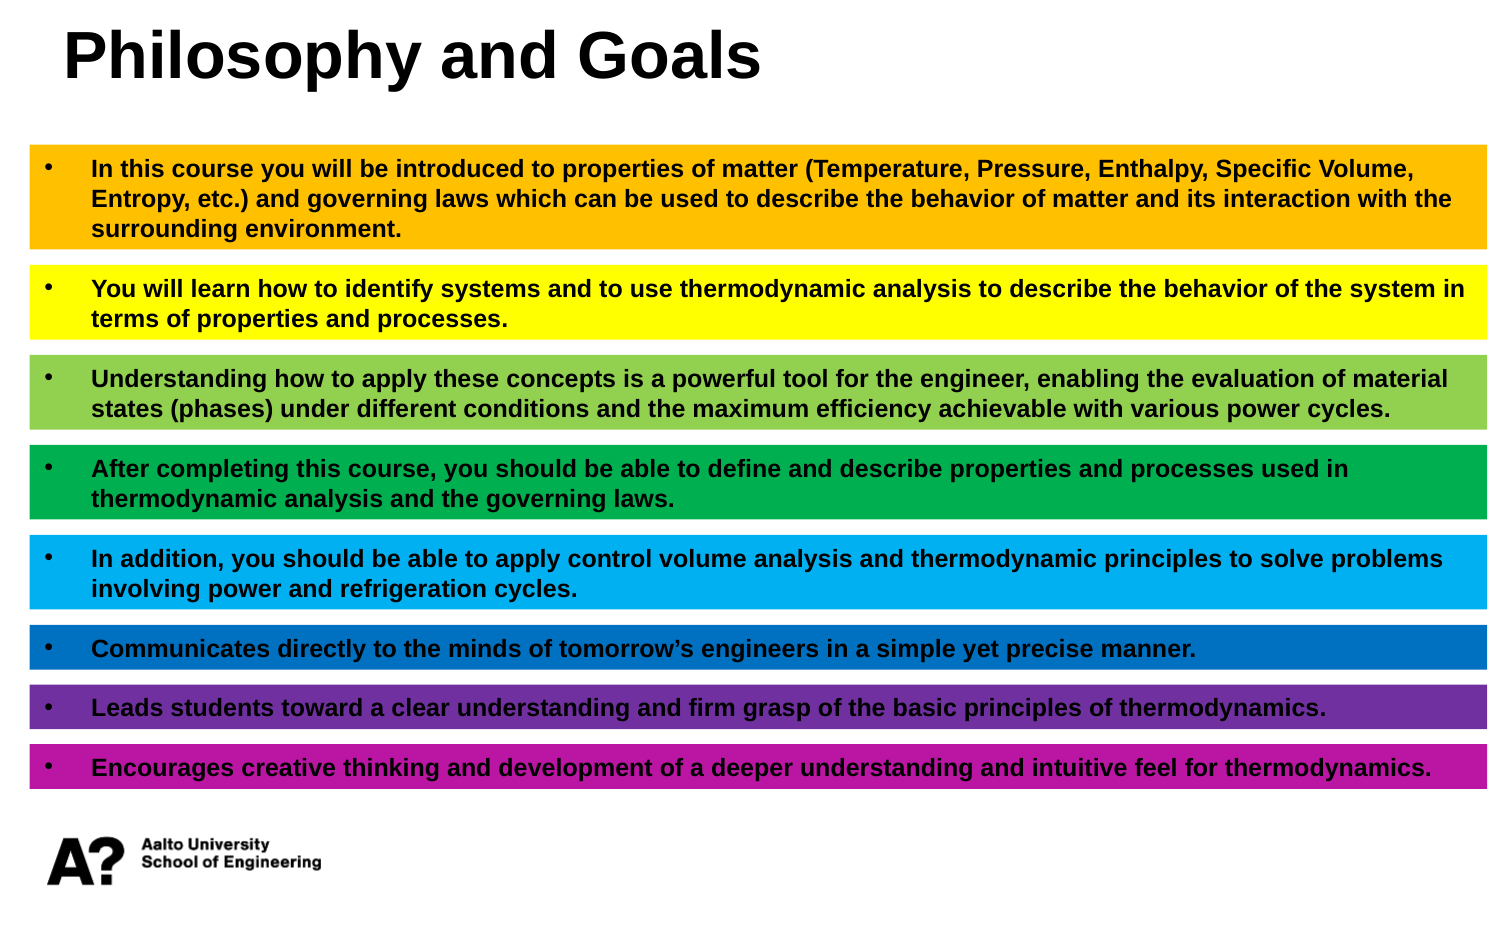

Philosophy and Goals
In this course you will be introduced to properties of matter (Temperature, Pressure, Enthalpy, Specific Volume, Entropy, etc.) and governing laws which can be used to describe the behavior of matter and its interaction with the surrounding environment.
You will learn how to identify systems and to use thermodynamic analysis to describe the behavior of the system in terms of properties and processes.
Understanding how to apply these concepts is a powerful tool for the engineer, enabling the evaluation of material states (phases) under different conditions and the maximum efficiency achievable with various power cycles.
After completing this course, you should be able to define and describe properties and processes used in thermodynamic analysis and the governing laws.
In addition, you should be able to apply control volume analysis and thermodynamic principles to solve problems involving power and refrigeration cycles.
Communicates directly to the minds of tomorrow’s engineers in a simple yet precise manner.
Leads students toward a clear understanding and firm grasp of the basic principles of thermodynamics.
Encourages creative thinking and development of a deeper understanding and intuitive feel for thermodynamics.